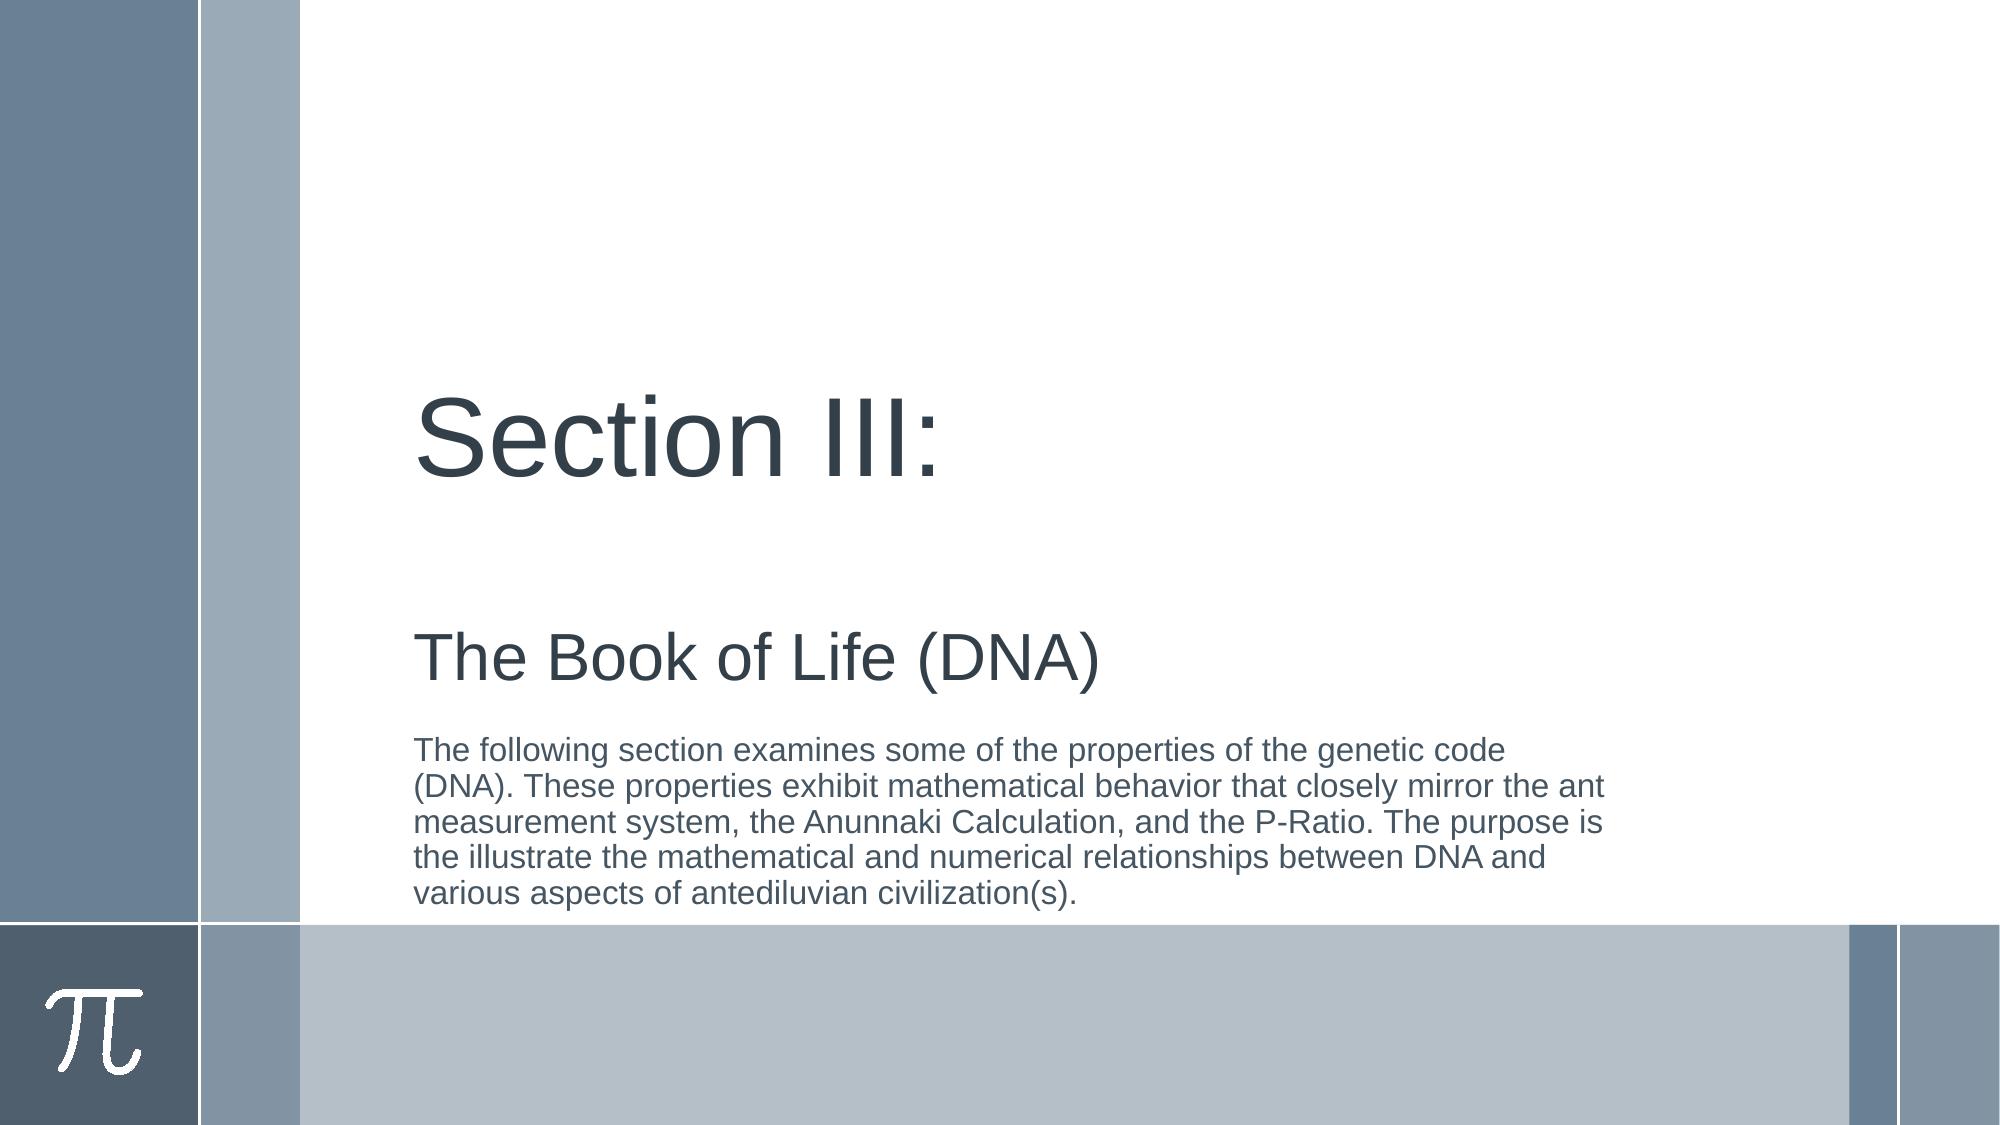

# Section III: The Book of Life (DNA)
The following section examines some of the properties of the genetic code (DNA). These properties exhibit mathematical behavior that closely mirror the ant measurement system, the Anunnaki Calculation, and the P-Ratio. The purpose is the illustrate the mathematical and numerical relationships between DNA and various aspects of antediluvian civilization(s).